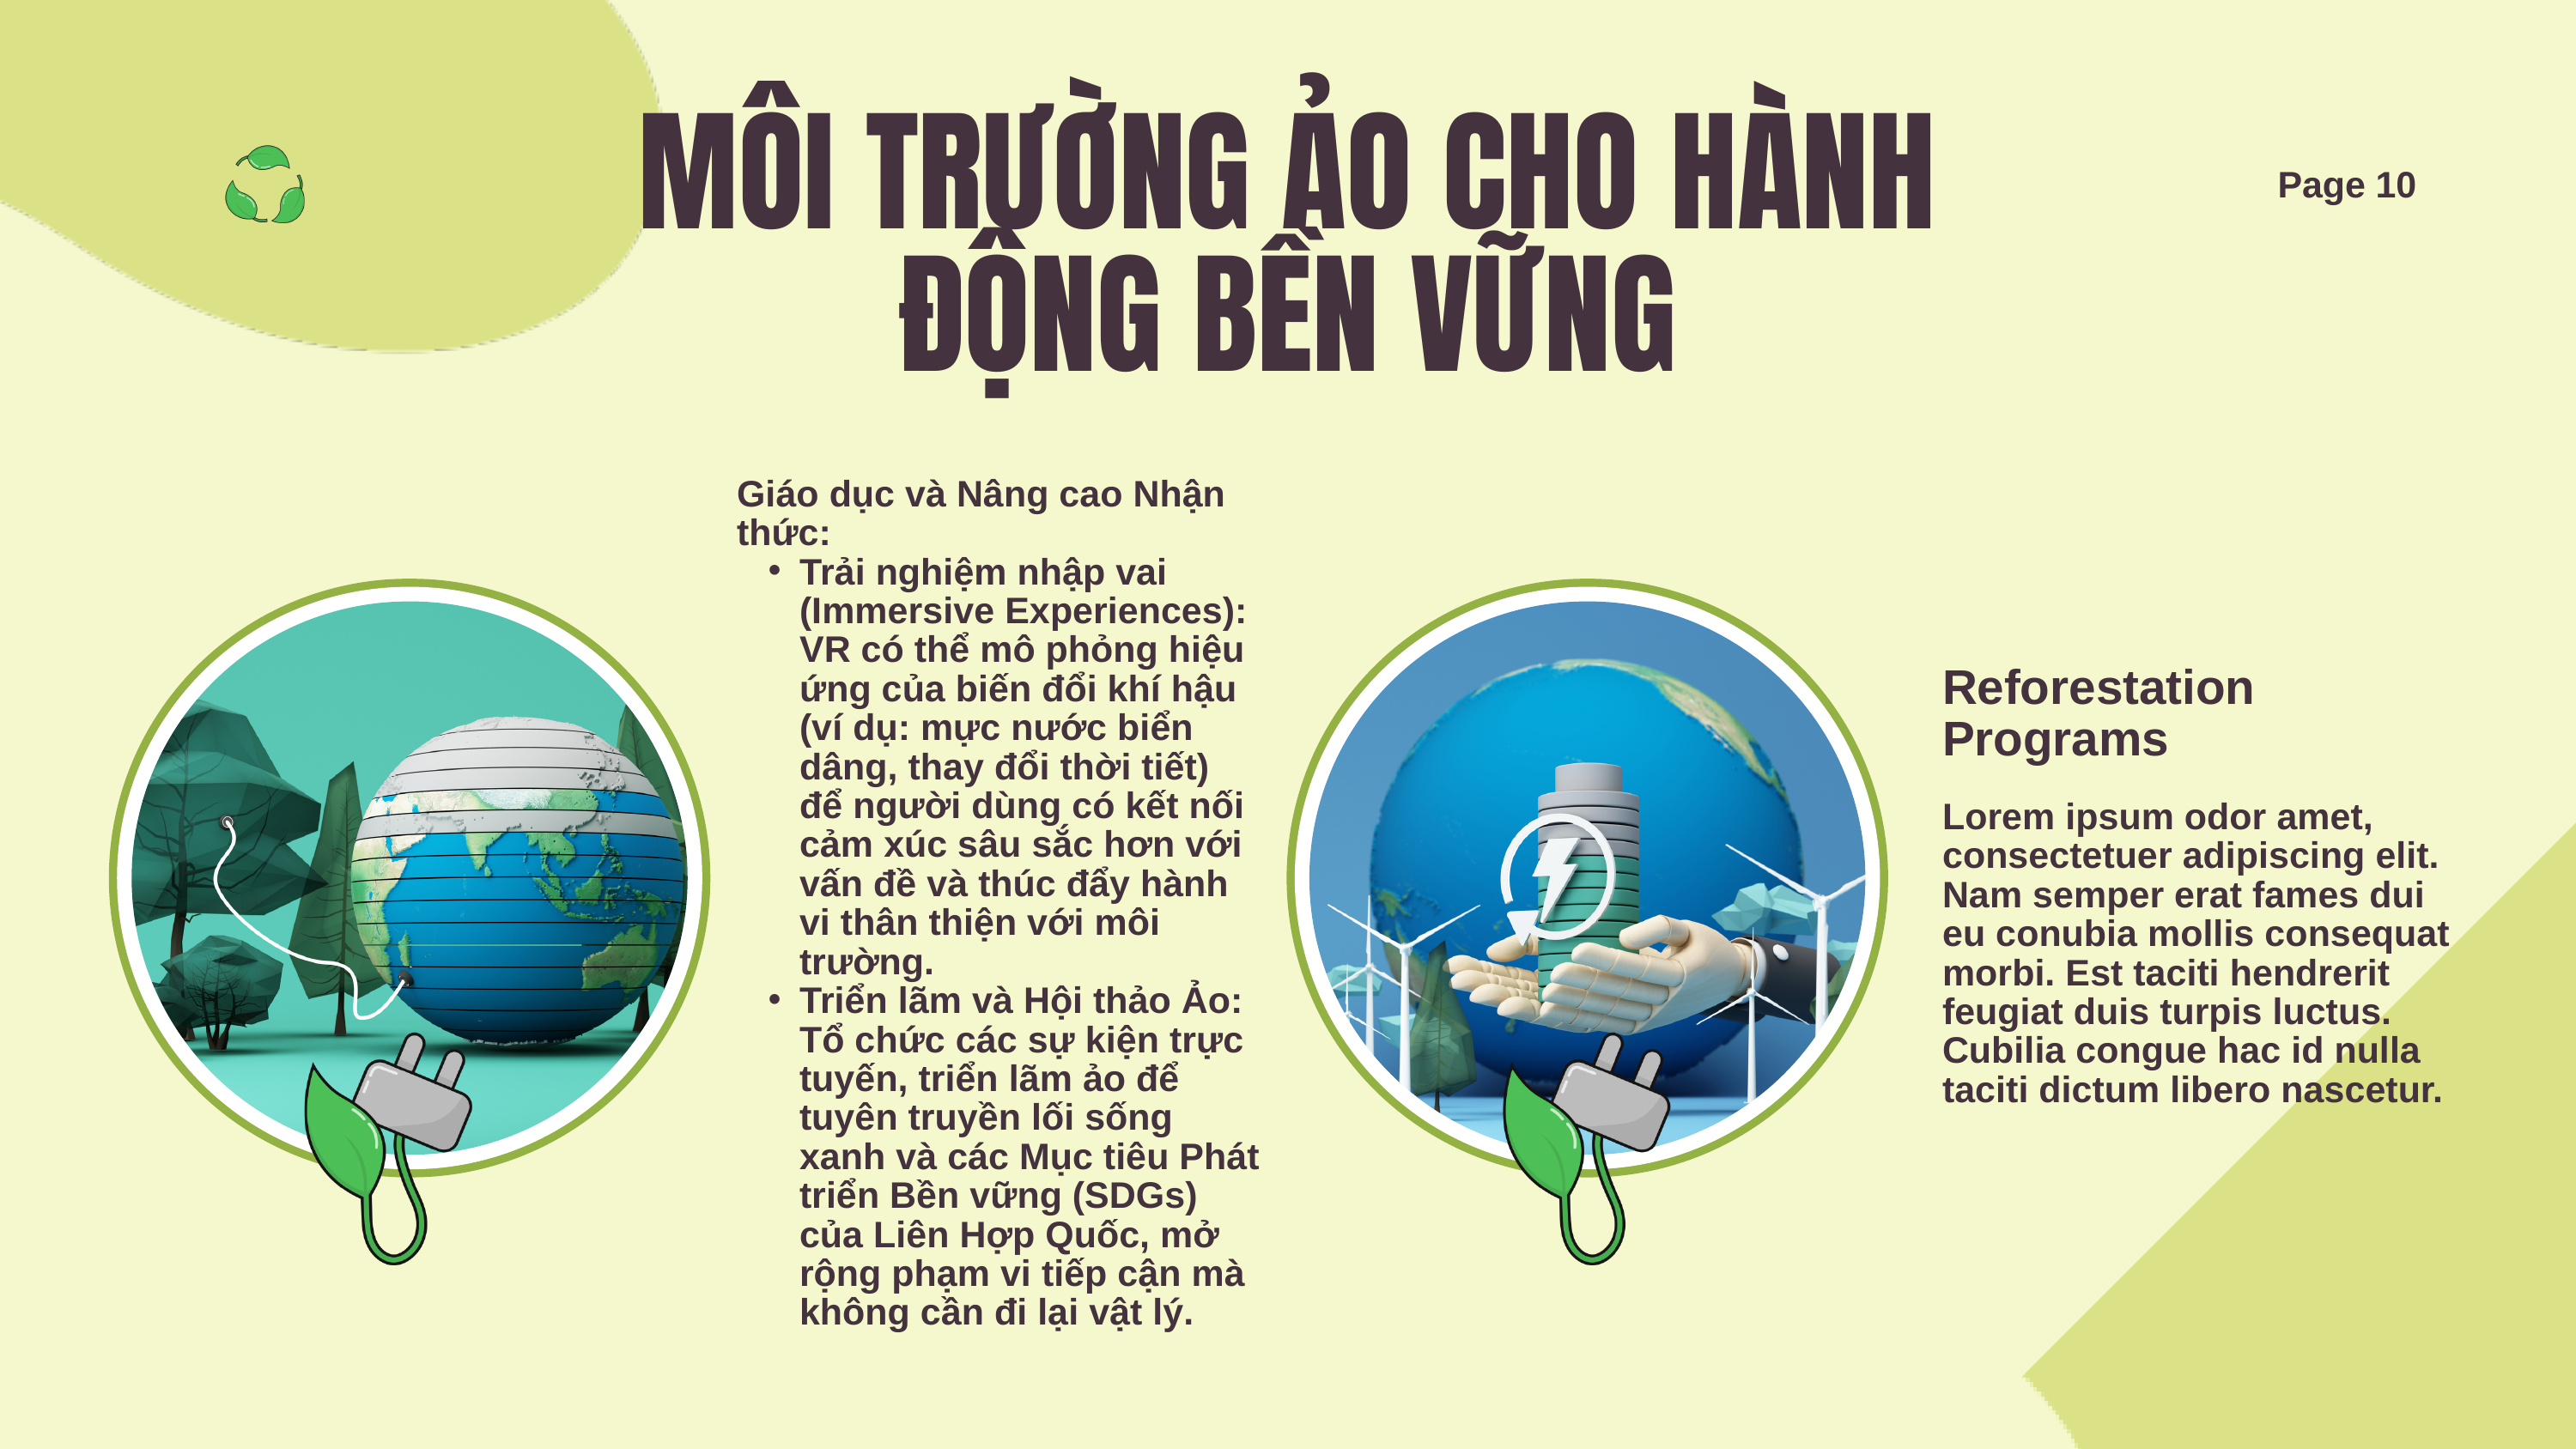

MÔI TRƯỜNG ẢO CHO HÀNH ĐỘNG BỀN VỮNG

Page 10
Giáo dục và Nâng cao Nhận thức:
Trải nghiệm nhập vai (Immersive Experiences): VR có thể mô phỏng hiệu ứng của biến đổi khí hậu (ví dụ: mực nước biển dâng, thay đổi thời tiết) để người dùng có kết nối cảm xúc sâu sắc hơn với vấn đề và thúc đẩy hành vi thân thiện với môi trường.
Triển lãm và Hội thảo Ảo: Tổ chức các sự kiện trực tuyến, triển lãm ảo để tuyên truyền lối sống xanh và các Mục tiêu Phát triển Bền vững (SDGs) của Liên Hợp Quốc, mở rộng phạm vi tiếp cận mà không cần đi lại vật lý.

Reforestation Programs
Lorem ipsum odor amet, consectetuer adipiscing elit. Nam semper erat fames dui eu conubia mollis consequat morbi. Est taciti hendrerit feugiat duis turpis luctus. Cubilia congue hac id nulla taciti dictum libero nascetur.